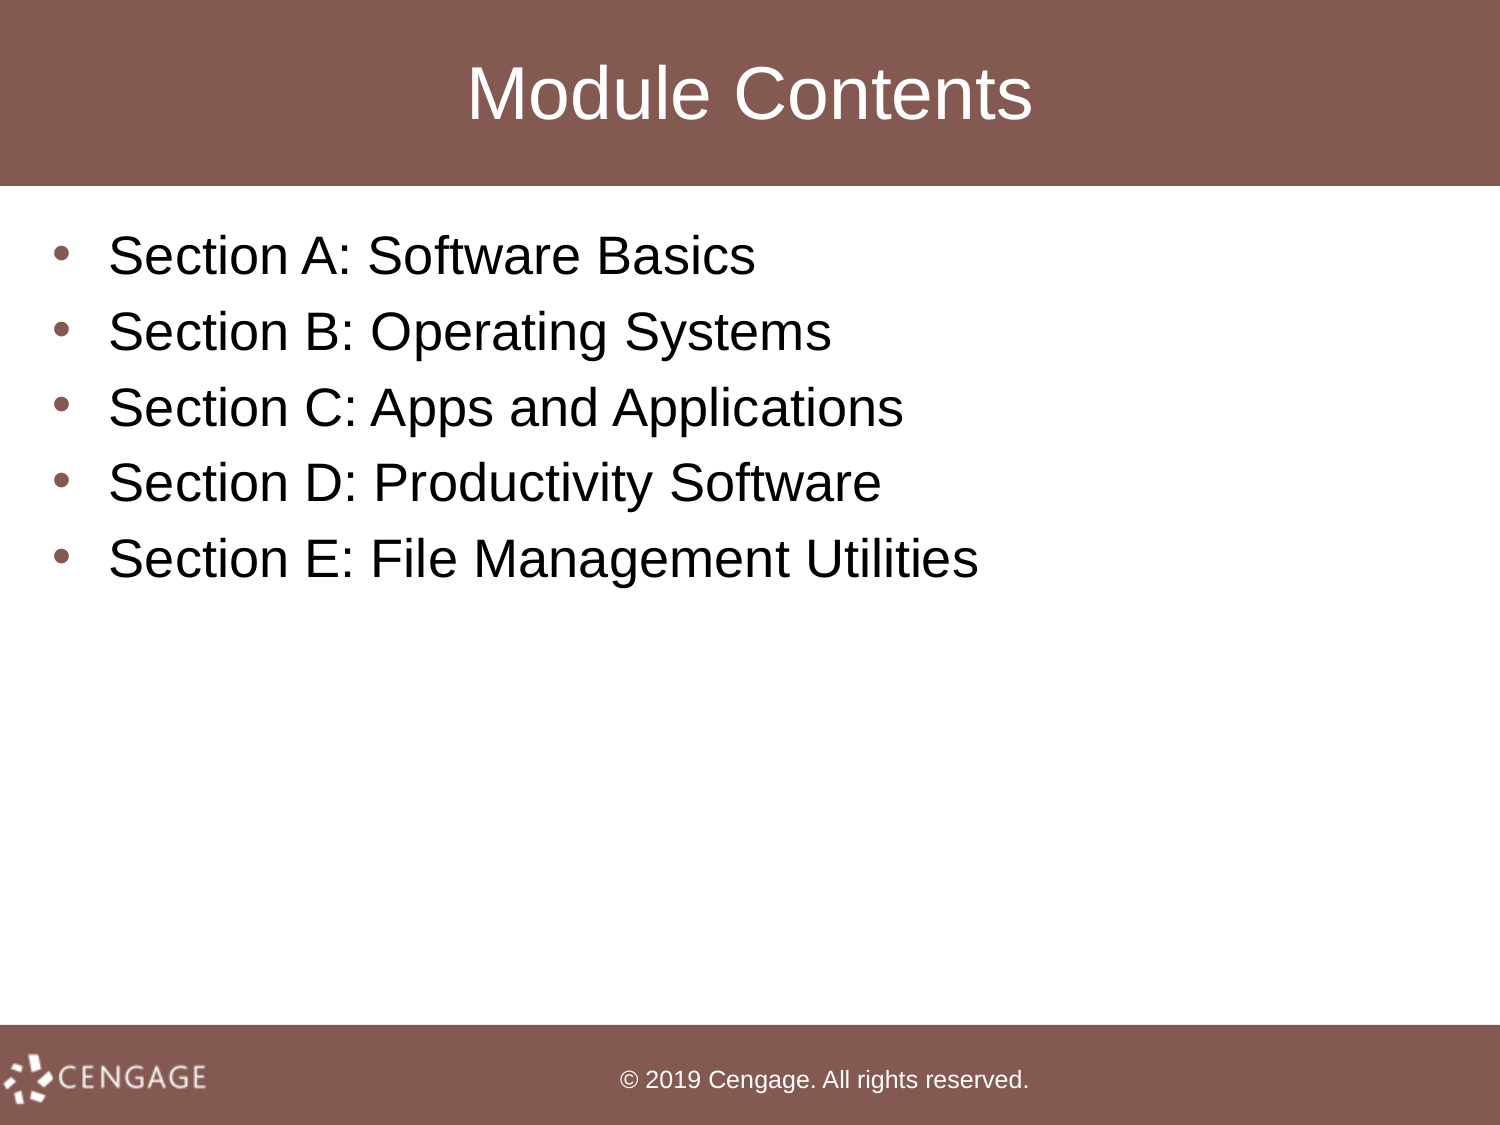

# Module Contents
Section A: Software Basics
Section B: Operating Systems
Section C: Apps and Applications
Section D: Productivity Software
Section E: File Management Utilities